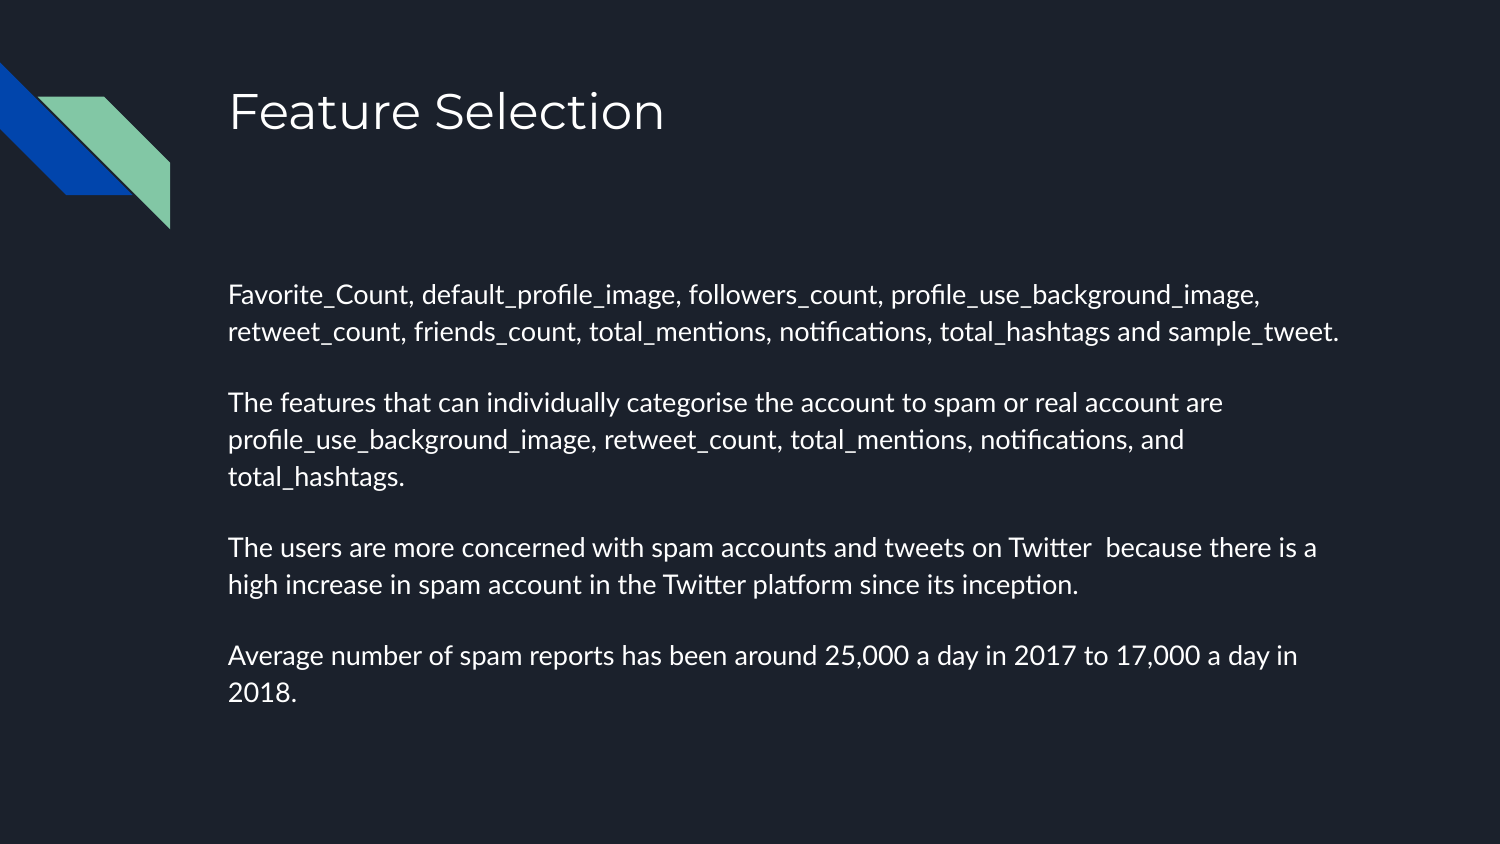

# Feature Selection
Favorite_Count, default_profile_image, followers_count, profile_use_background_image, retweet_count, friends_count, total_mentions, notifications, total_hashtags and sample_tweet.
The features that can individually categorise the account to spam or real account are profile_use_background_image, retweet_count, total_mentions, notifications, and total_hashtags.
The users are more concerned with spam accounts and tweets on Twitter  because there is a high increase in spam account in the Twitter platform since its inception.
Average number of spam reports has been around 25,000 a day in 2017 to 17,000 a day in 2018.